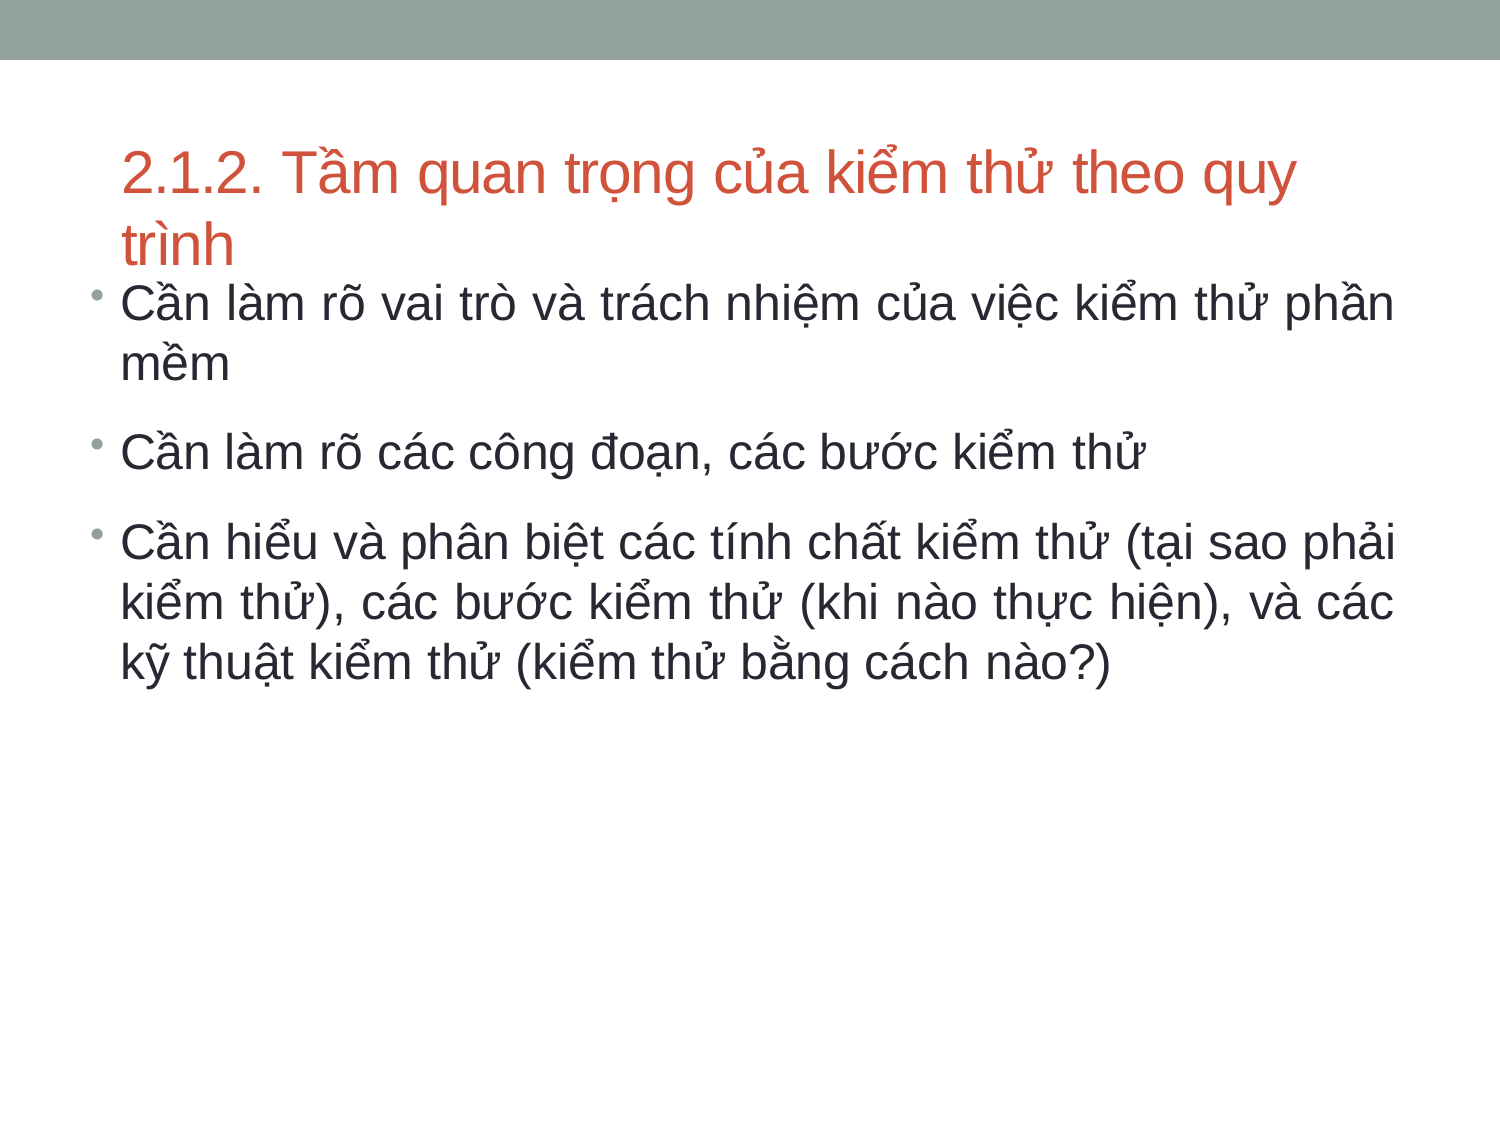

# 2.1.2. Tầm quan trọng của kiểm thử theo quy trình
Cần làm rõ vai trò và trách nhiệm của việc kiểm thử phần  mềm
Cần làm rõ các công đoạn, các bước kiểm thử
Cần hiểu và phân biệt các tính chất kiểm thử (tại sao phải  kiểm thử), các bước kiểm thử (khi nào thực hiện), và các  kỹ thuật kiểm thử (kiểm thử bằng cách nào?)